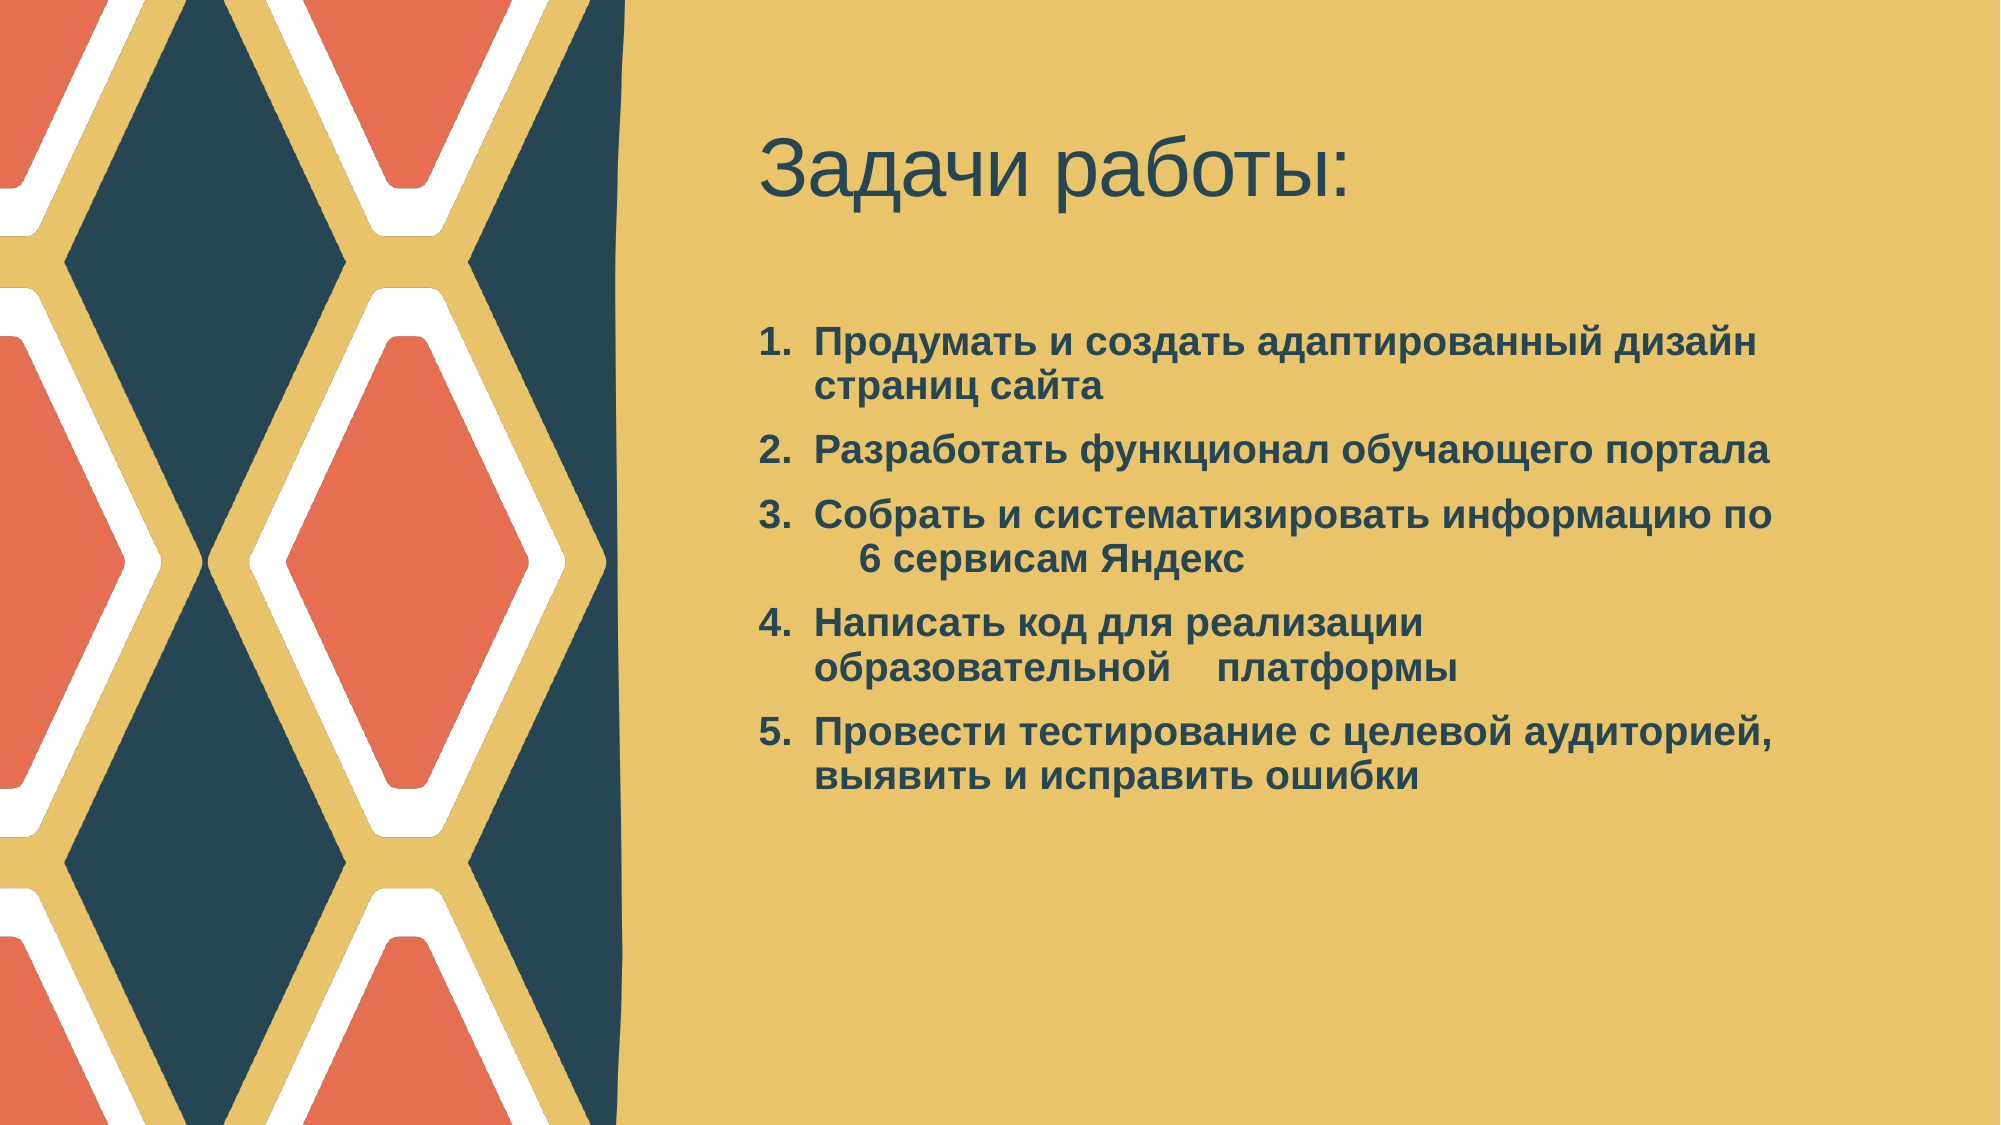

# Задачи работы:
Продумать и создать адаптированный дизайн страниц сайта
Разработать функционал обучающего портала
Собрать и систематизировать информацию по      6 сервисам Яндекс
Написать код для реализации образовательной    платформы
Провести тестирование с целевой аудиторией, выявить и исправить ошибки